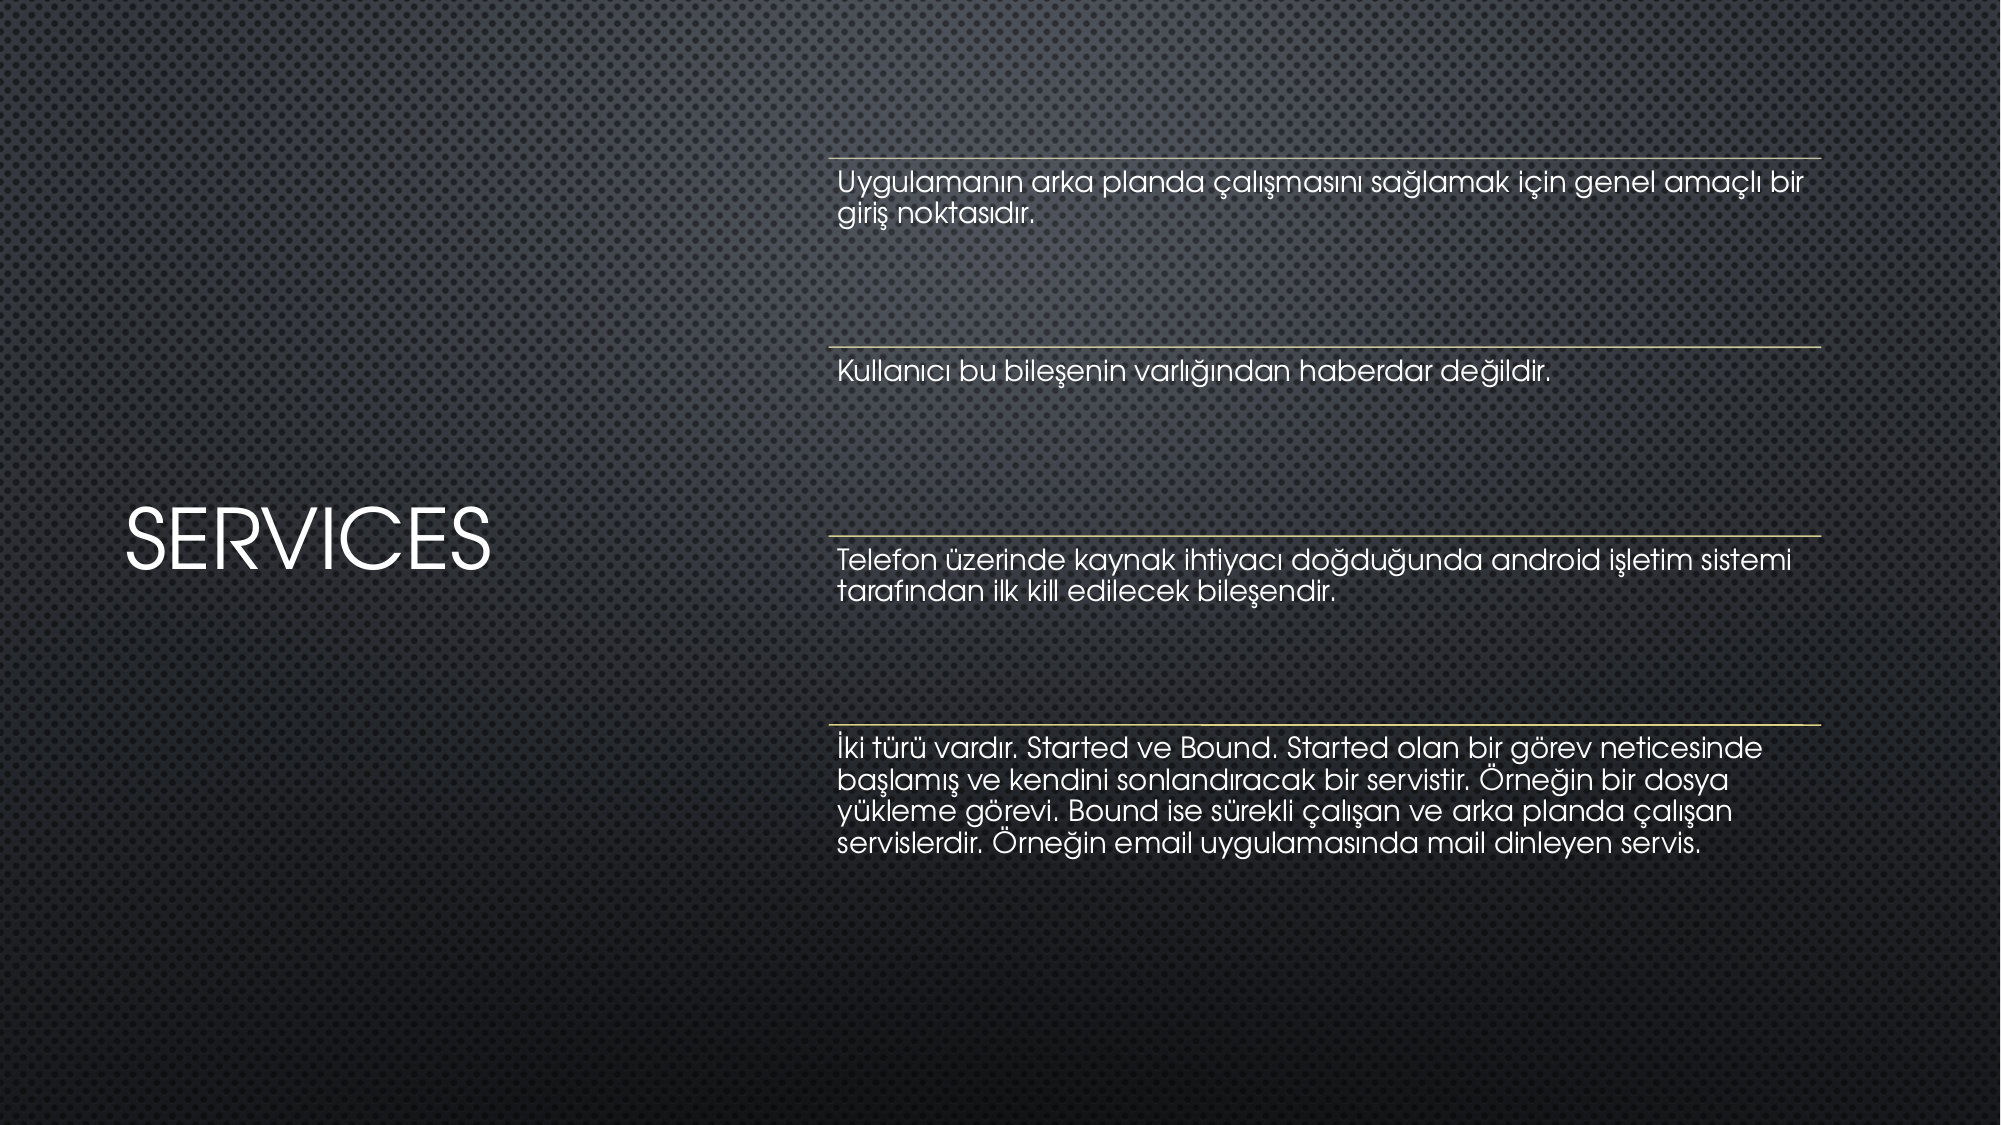

Uygulamanın arka planda çalışmasını sağlamak için genel amaçlı bir giriş noktasıdır.
Kullanıcı bu bileşenin varlığından haberdar değildir.
Telefon üzerinde kaynak ihtiyacı doğduğunda android işletim sistemi tarafından ilk kill edilecek bileşendir.
İki türü vardır. Started ve Bound. Started olan bir görev neticesinde başlamış ve kendini sonlandıracak bir servistir. Örneğin bir dosya yükleme görevi. Bound ise sürekli çalışan ve arka planda çalışan servislerdir. Örneğin email uygulamasında mail dinleyen servis.
# SERVICES